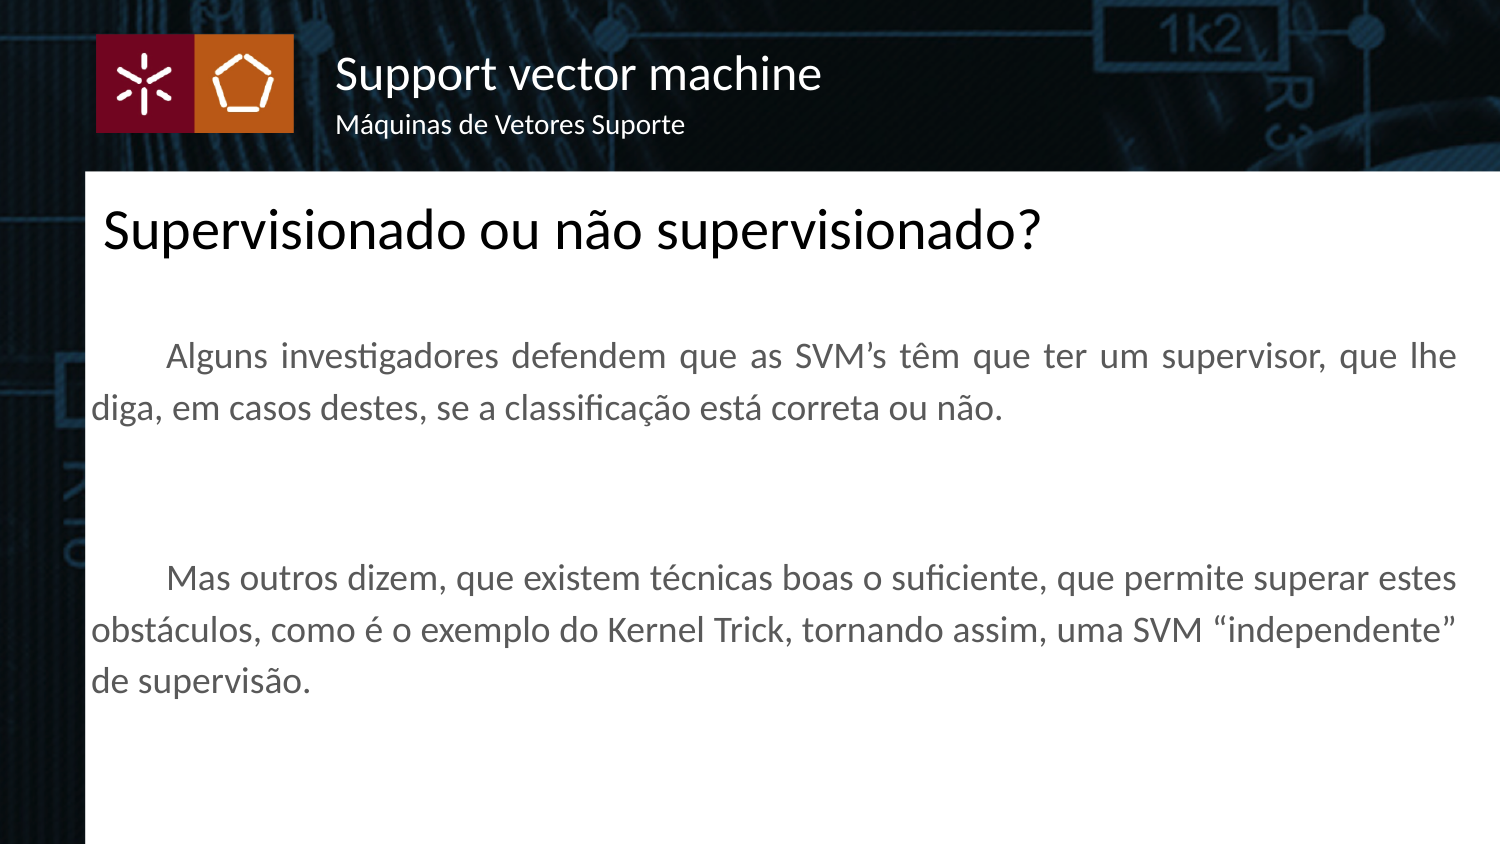

Support vector machine
Máquinas de Vetores Suporte

# Supervisionado ou não supervisionado?

Alguns investigadores defendem que as SVM’s têm que ter um supervisor, que lhe diga, em casos destes, se a classificação está correta ou não.

Mas outros dizem, que existem técnicas boas o suficiente, que permite superar estes obstáculos, como é o exemplo do Kernel Trick, tornando assim, uma SVM “independente” de supervisão.